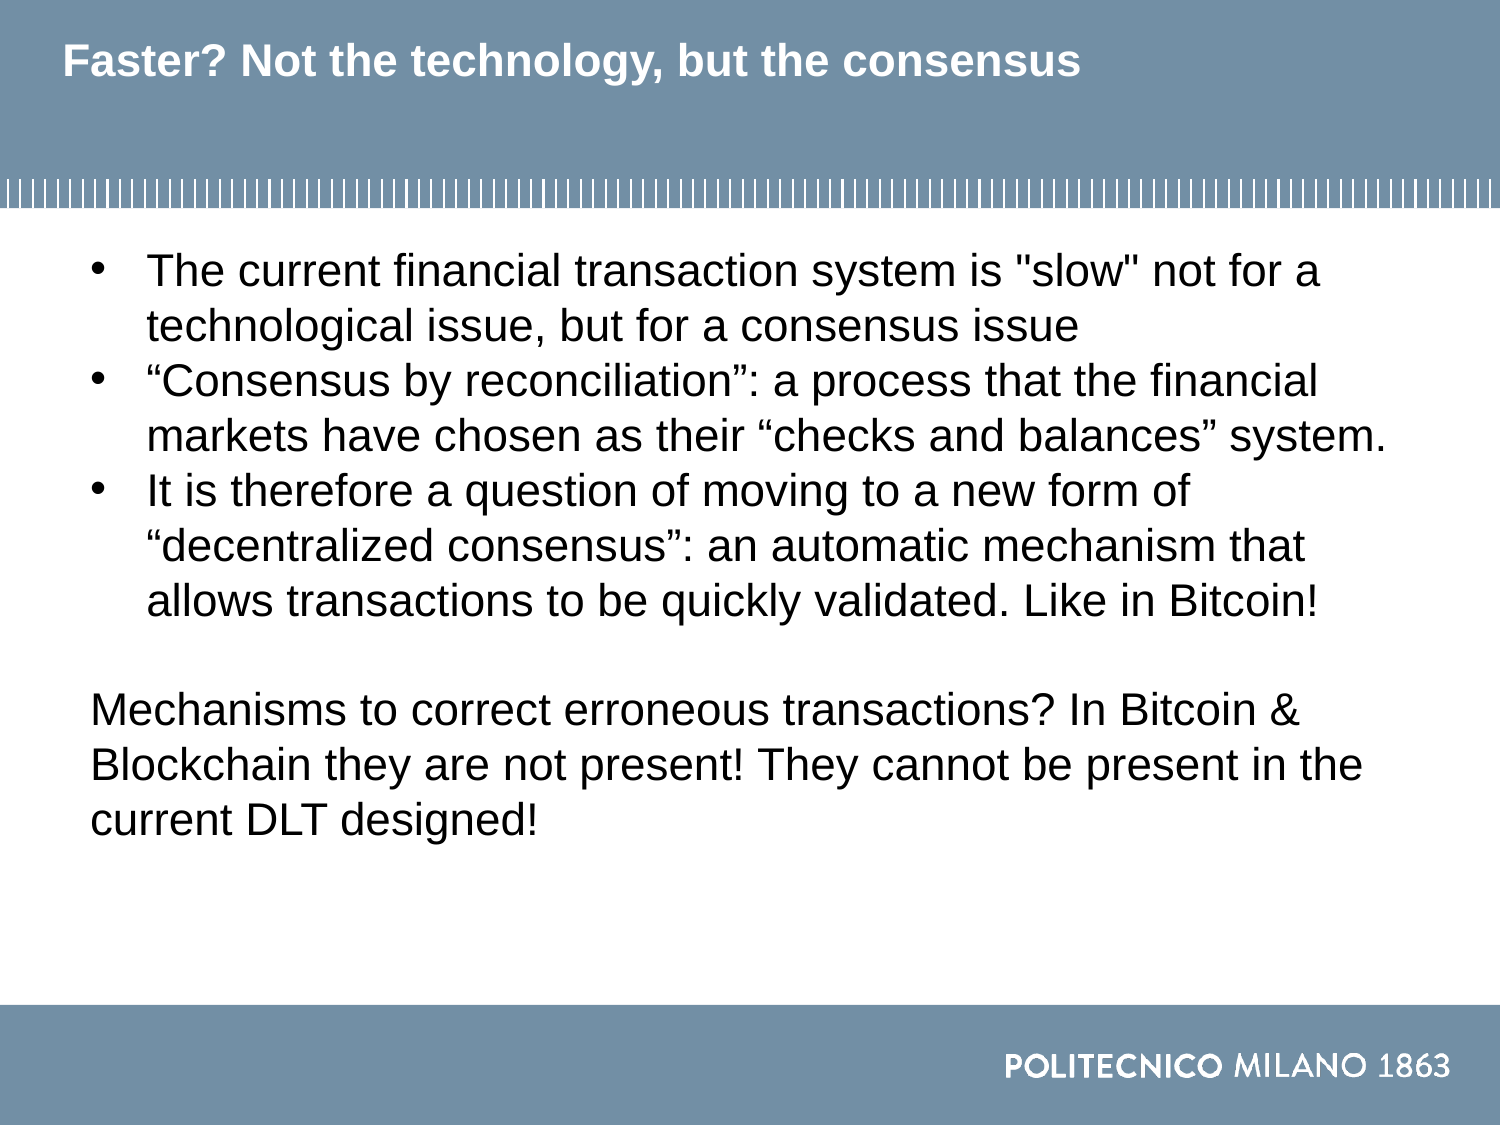

# Faster? Not the technology, but the consensus
The current financial transaction system is "slow" not for a technological issue, but for a consensus issue
“Consensus by reconciliation”: a process that the financial markets have chosen as their “checks and balances” system.
It is therefore a question of moving to a new form of “decentralized consensus”: an automatic mechanism that allows transactions to be quickly validated. Like in Bitcoin!

Mechanisms to correct erroneous transactions? In Bitcoin & Blockchain they are not present! They cannot be present in the current DLT designed!